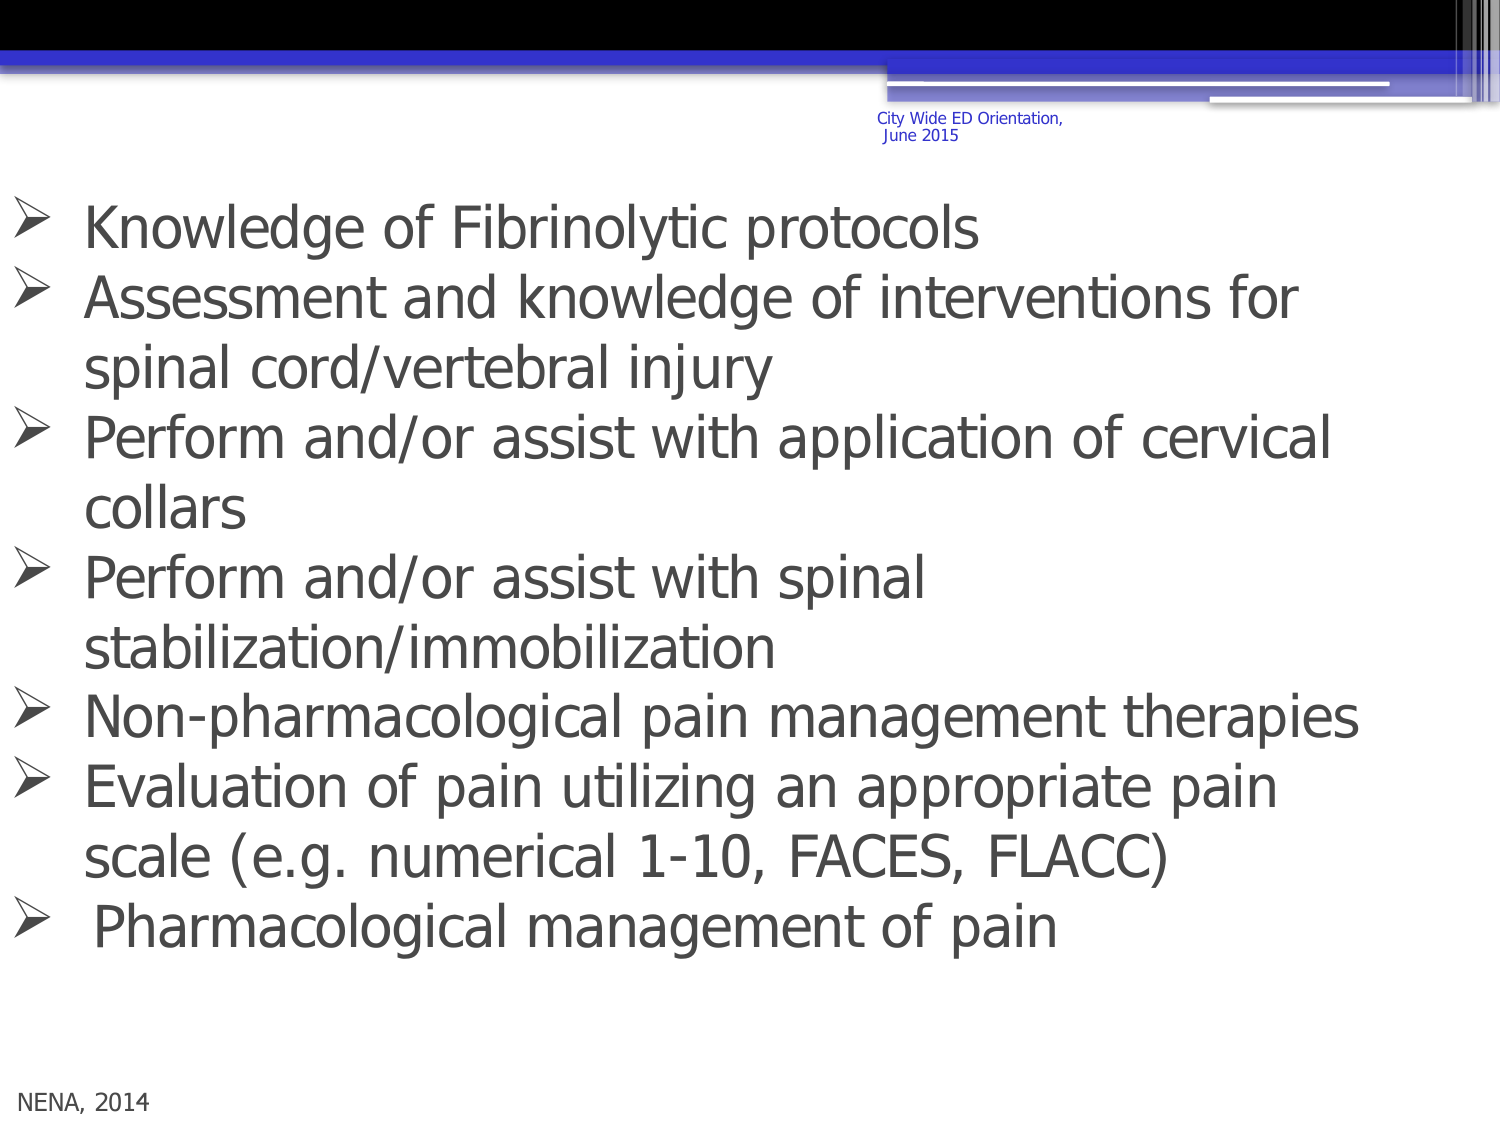

City Wide ED Orientation, June 2015

Knowledge of Fibrinolytic protocols
Assessment and knowledge of interventions for spinal cord/vertebral injury
Perform and/or assist with application of cervical collars
Perform and/or assist with spinal stabilization/immobilization
Non-pharmacological pain management therapies
Evaluation of pain utilizing an appropriate pain scale (e.g. numerical 1-10, FACES, FLACC)
Pharmacological management of pain

NENA, 2014